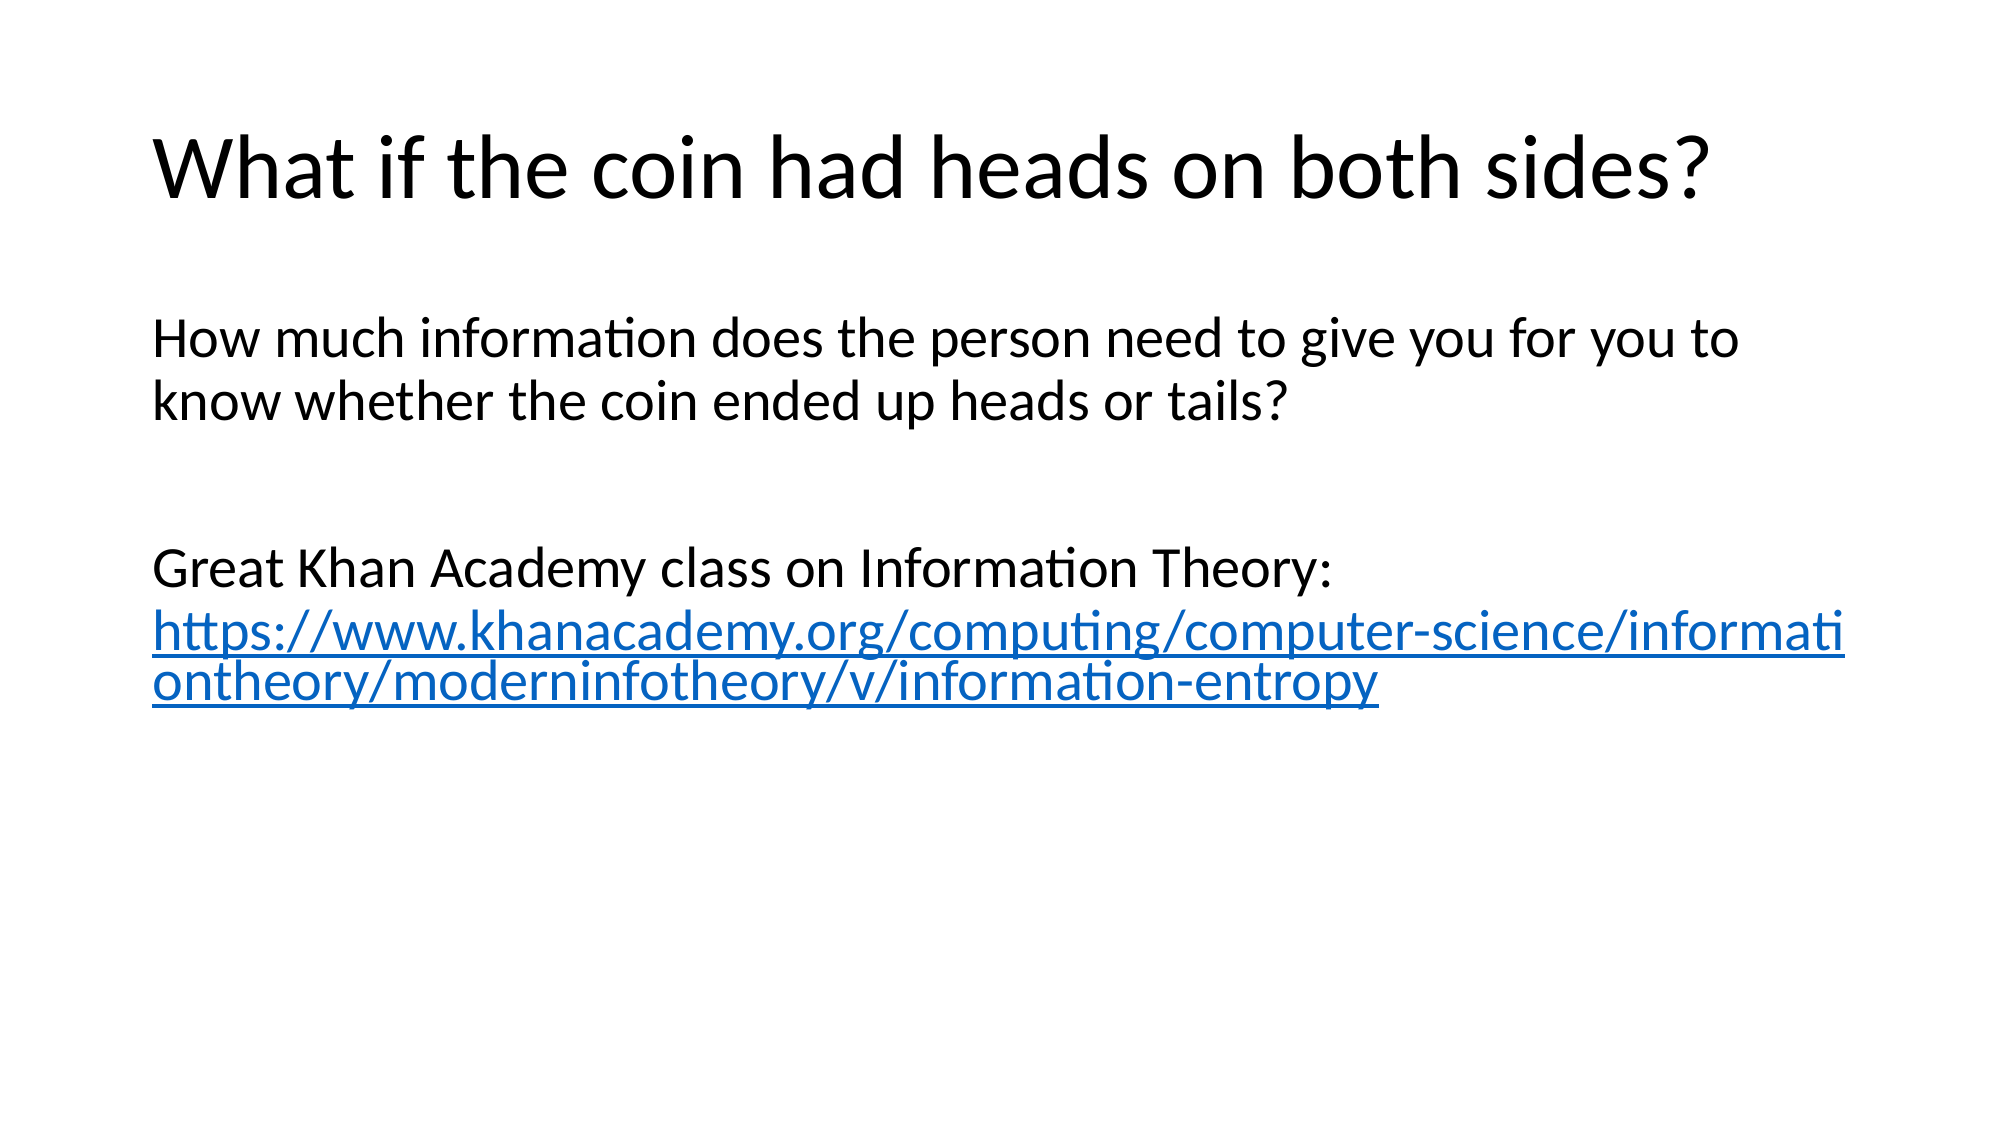

# What if the coin had heads on both sides?
How much information does the person need to give you for you to know whether the coin ended up heads or tails?

Great Khan Academy class on Information Theory: https://www.khanacademy.org/computing/computer-science/informationtheory/moderninfotheory/v/information-entropy